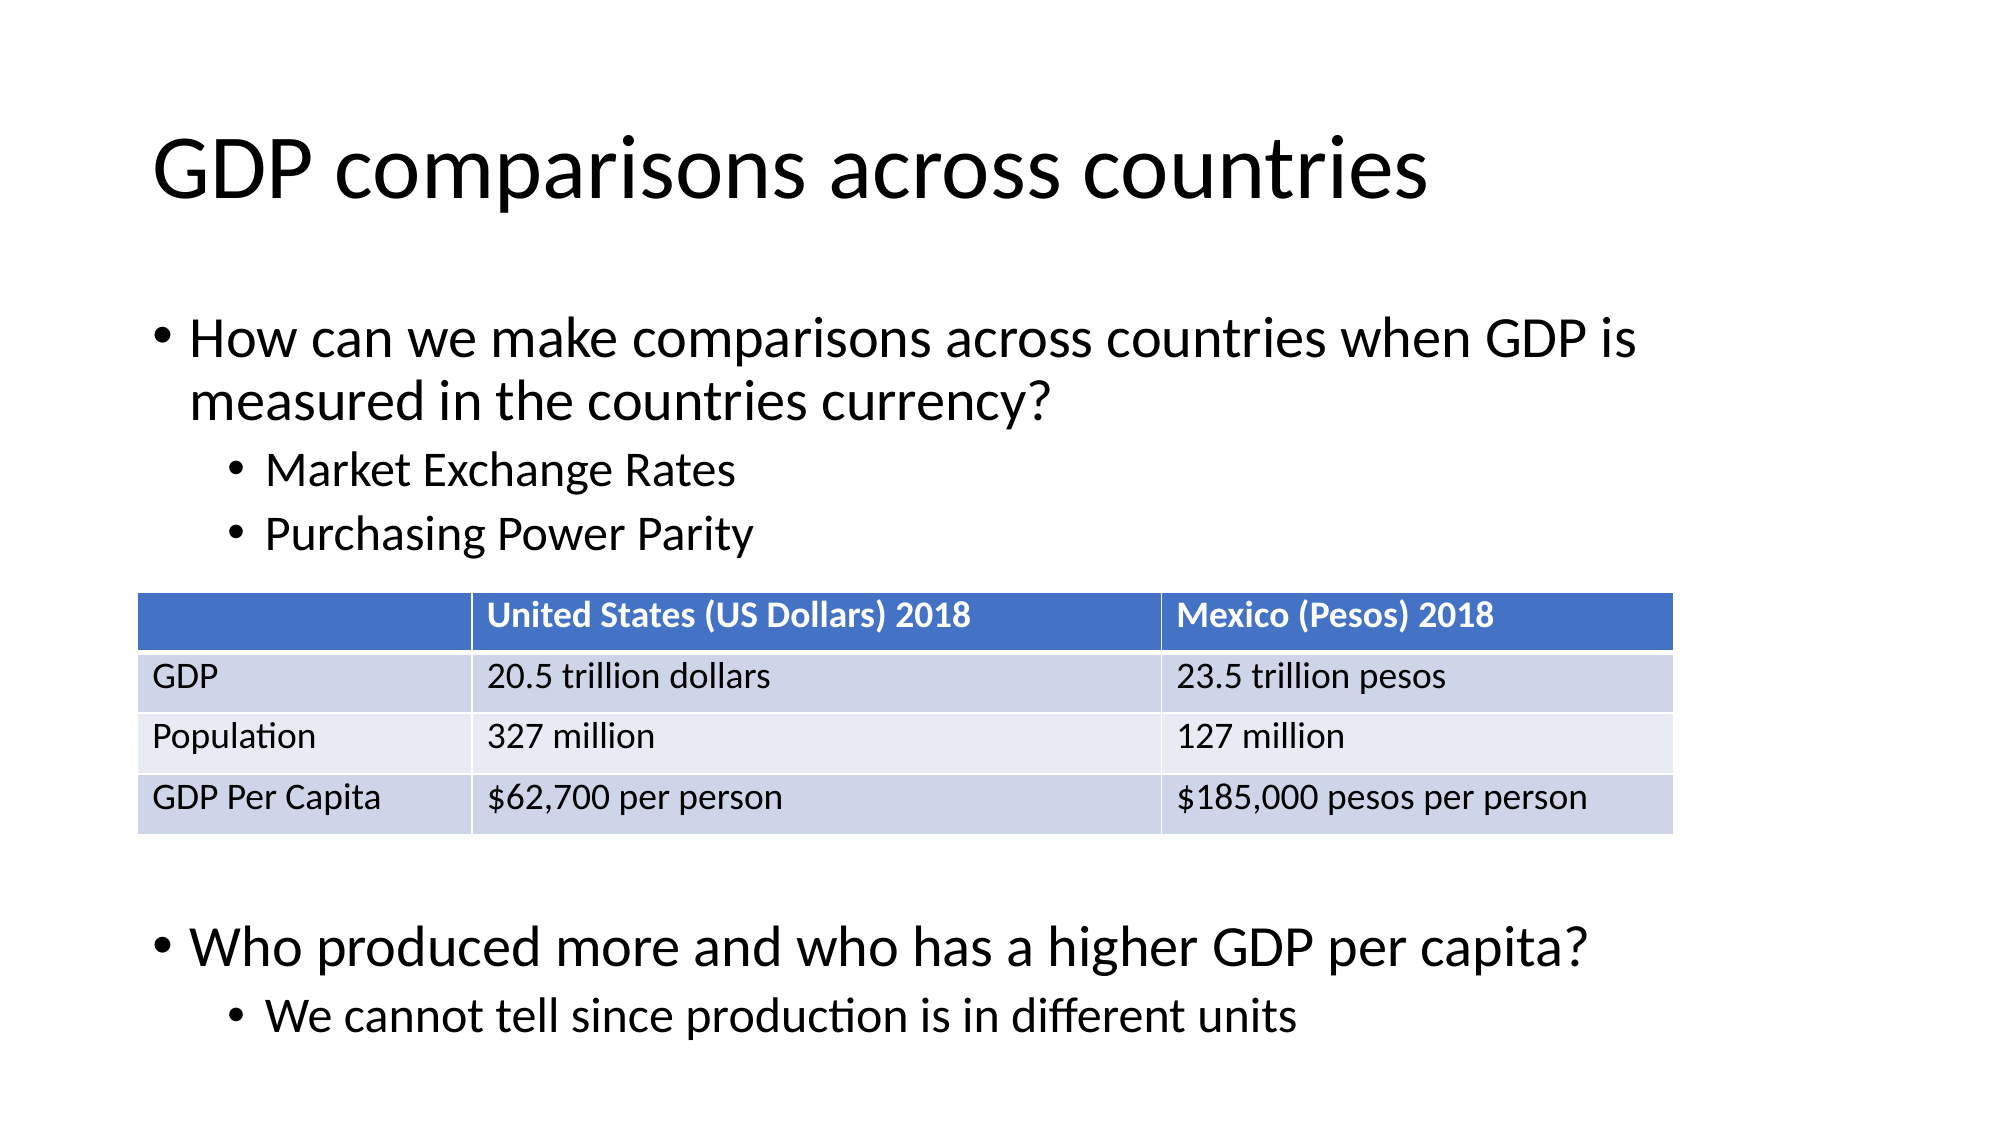

# GDP comparisons across countries
How can we make comparisons across countries when GDP is measured in the countries currency?
Market Exchange Rates
Purchasing Power Parity

Who produced more and who has a higher GDP per capita?
We cannot tell since production is in different units

|  | United States (US Dollars) 2018 | Mexico (Pesos) 2018 |
| --- | --- | --- |
| GDP | 20.5 trillion dollars | 23.5 trillion pesos |
| Population | 327 million | 127 million |
| GDP Per Capita | $62,700 per person | $185,000 pesos per person |